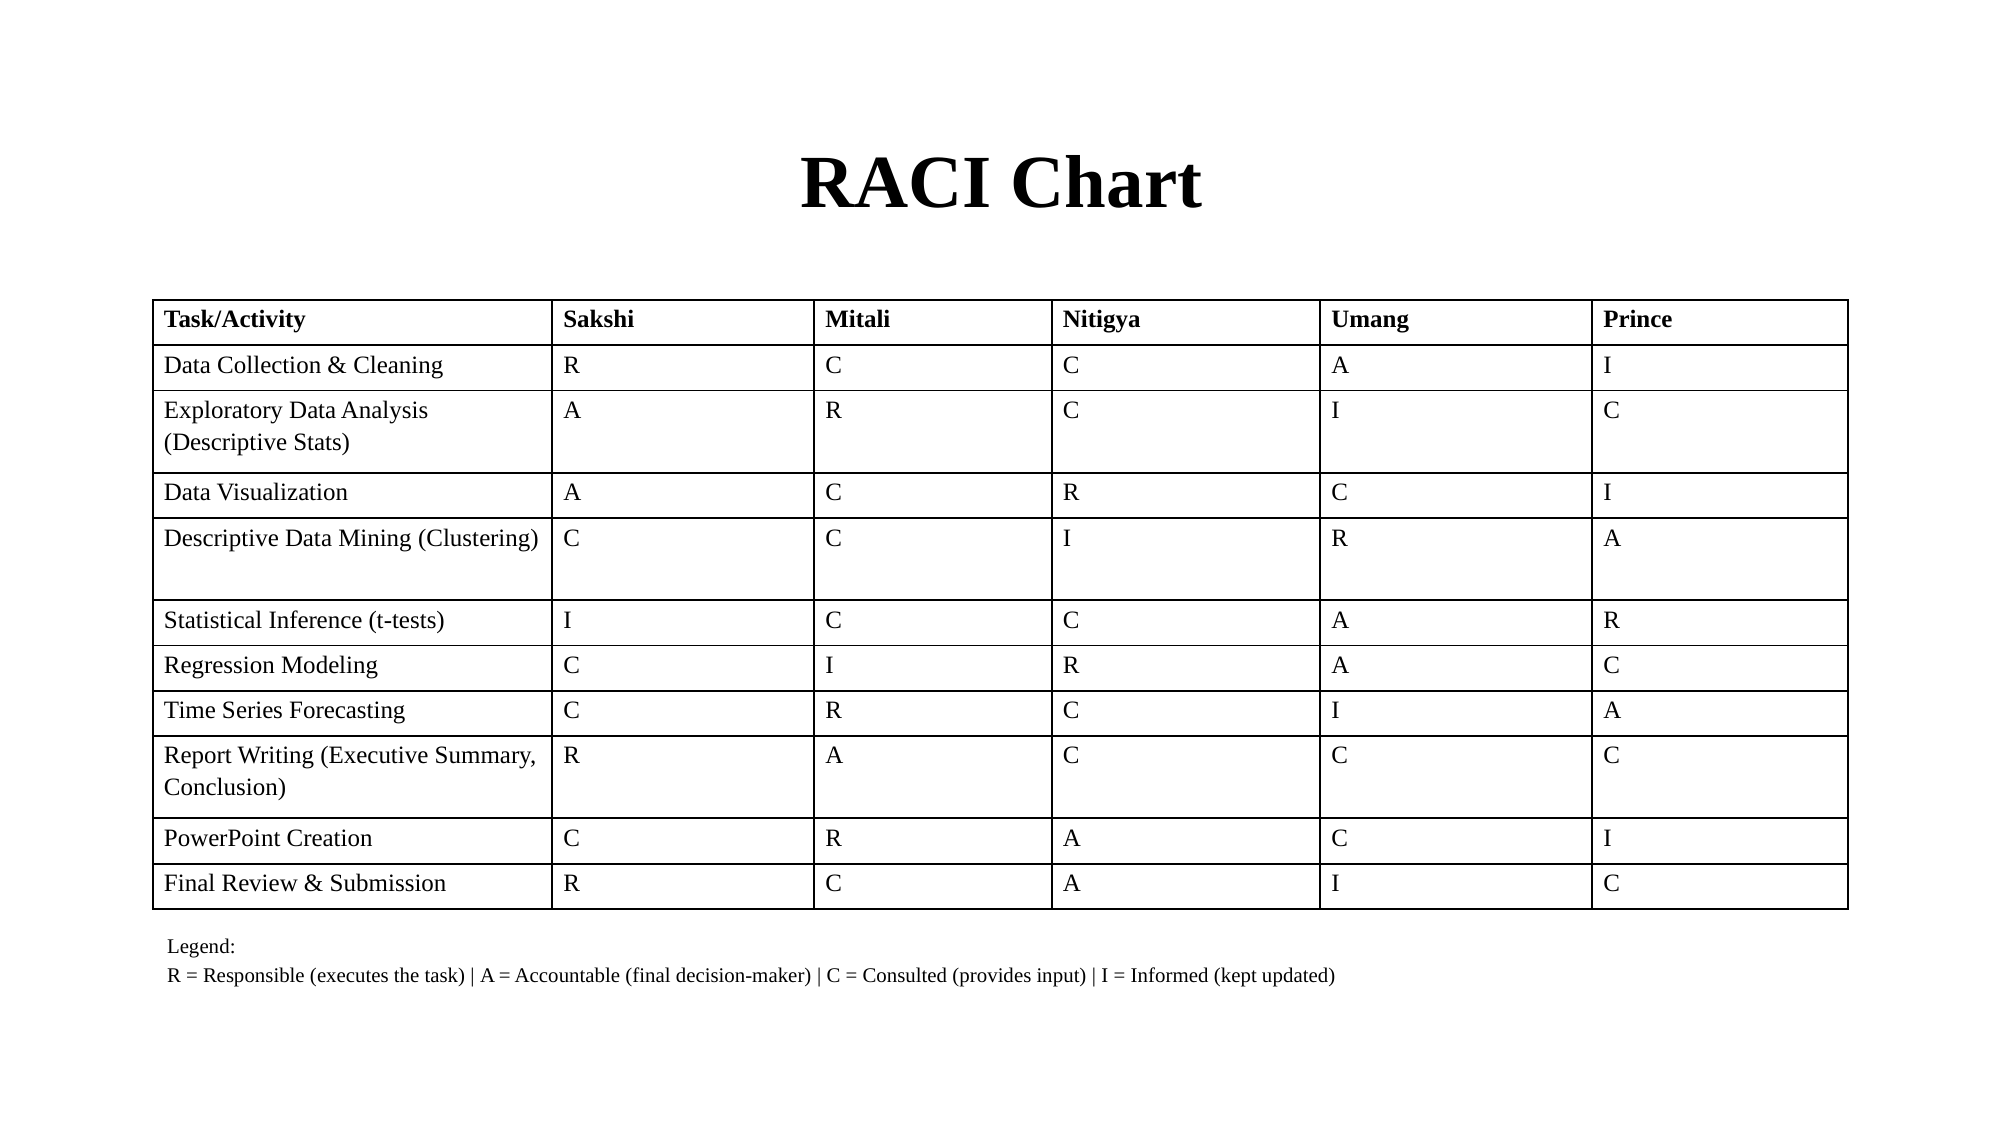

# RACI Chart
| Task/Activity | Sakshi | Mitali | Nitigya | Umang | Prince |
| --- | --- | --- | --- | --- | --- |
| Data Collection & Cleaning | R | C | C | A | I |
| Exploratory Data Analysis (Descriptive Stats) | A | R | C | I | C |
| Data Visualization | A | C | R | C | I |
| Descriptive Data Mining (Clustering) | C | C | I | R | A |
| Statistical Inference (t-tests) | I | C | C | A | R |
| Regression Modeling | C | I | R | A | C |
| Time Series Forecasting | C | R | C | I | A |
| Report Writing (Executive Summary, Conclusion) | R | A | C | C | C |
| PowerPoint Creation | C | R | A | C | I |
| Final Review & Submission | R | C | A | I | C |
Legend:
R = Responsible (executes the task) | A = Accountable (final decision-maker) | C = Consulted (provides input) | I = Informed (kept updated)